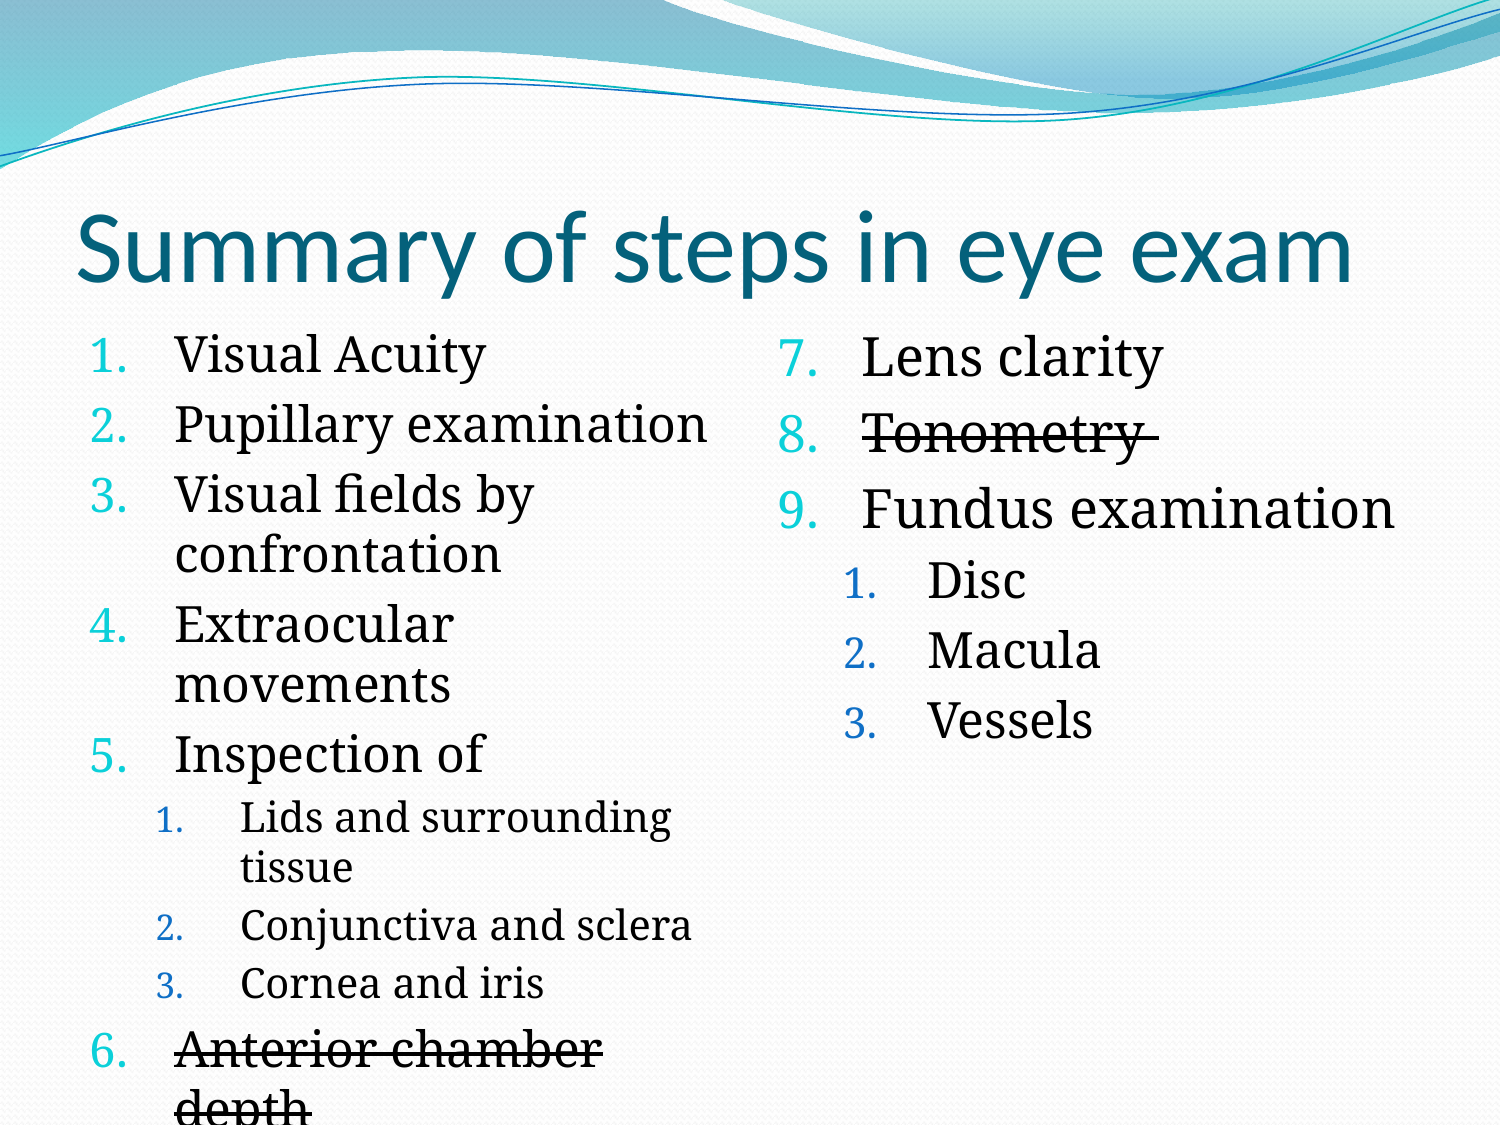

# Summary of steps in eye exam
Visual Acuity
Pupillary examination
Visual fields by confrontation
Extraocular movements
Inspection of
Lids and surrounding tissue
Conjunctiva and sclera
Cornea and iris
Anterior chamber depth

Lens clarity
Tonometry
Fundus examination
Disc
Macula
Vessels